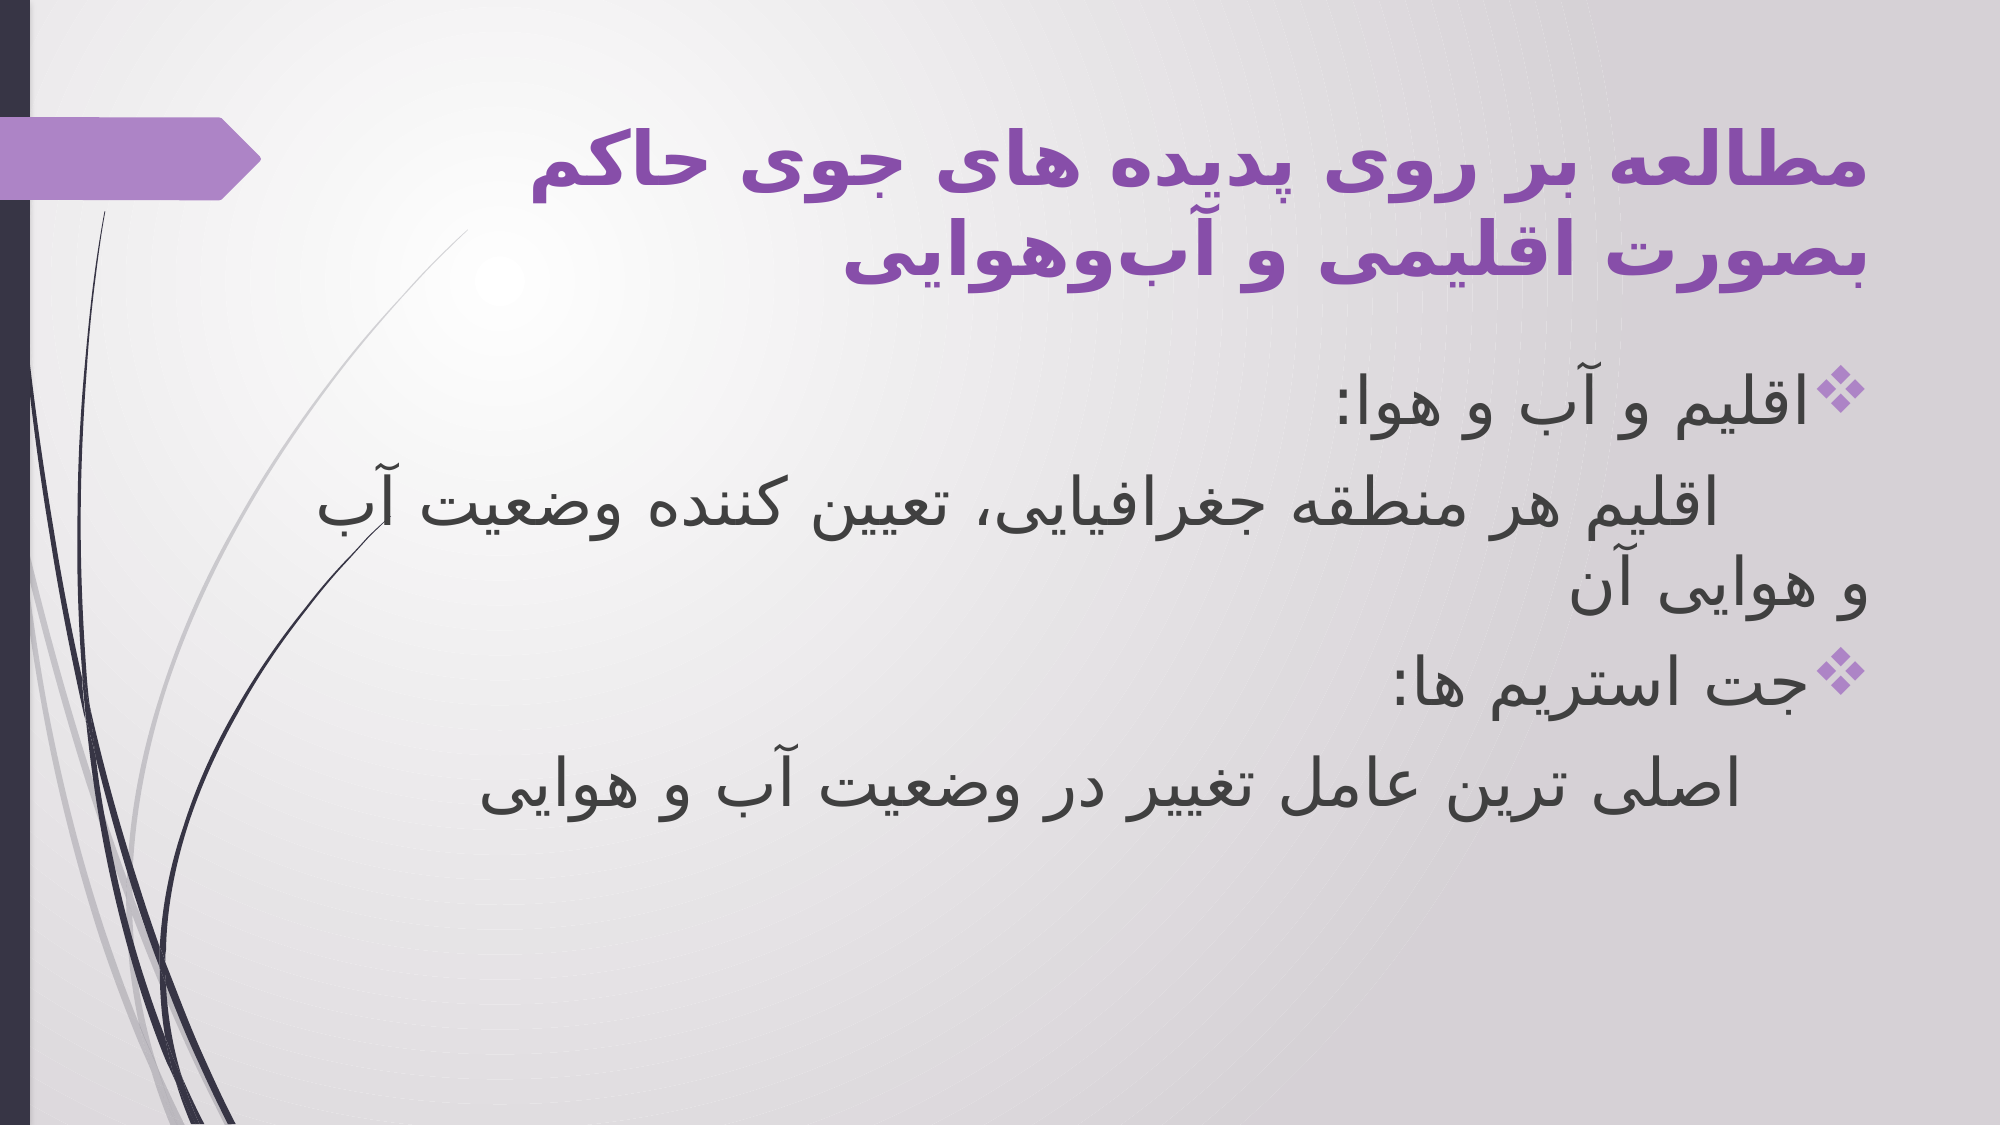

# مطالعه بر روی پدیده های جوی حاکم بصورت اقلیمی و آب‌وهوایی
اقلیم و آب و هوا:
       اقلیم هر منطقه جغرافیایی، تعیین کننده وضعیت آب و هوایی آن
جت استریم ها:
      اصلی ترین عامل تغییر در وضعیت آب و هوایی